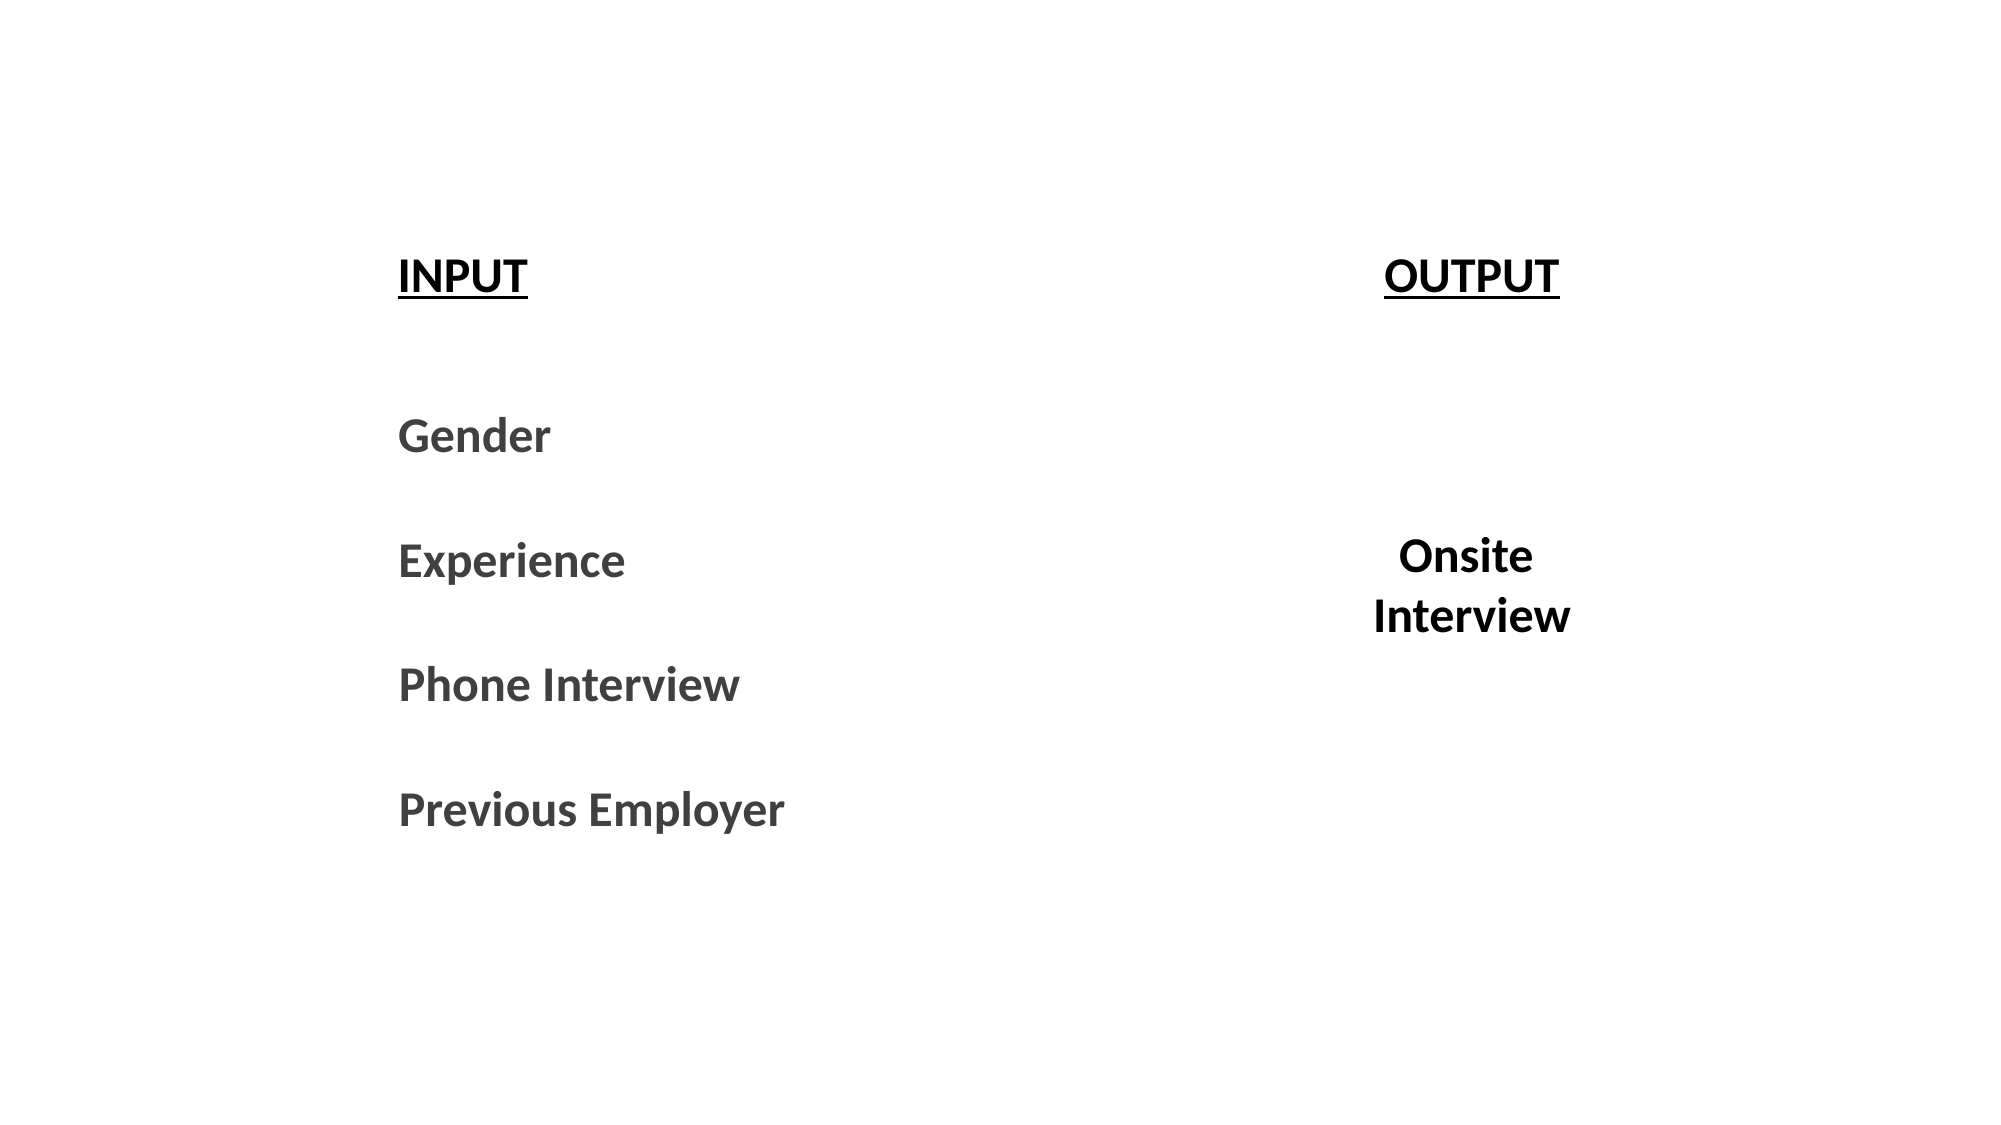

INPUT
OUTPUT
Gender
Onsite
Interview
Experience
Phone Interview
Previous Employer